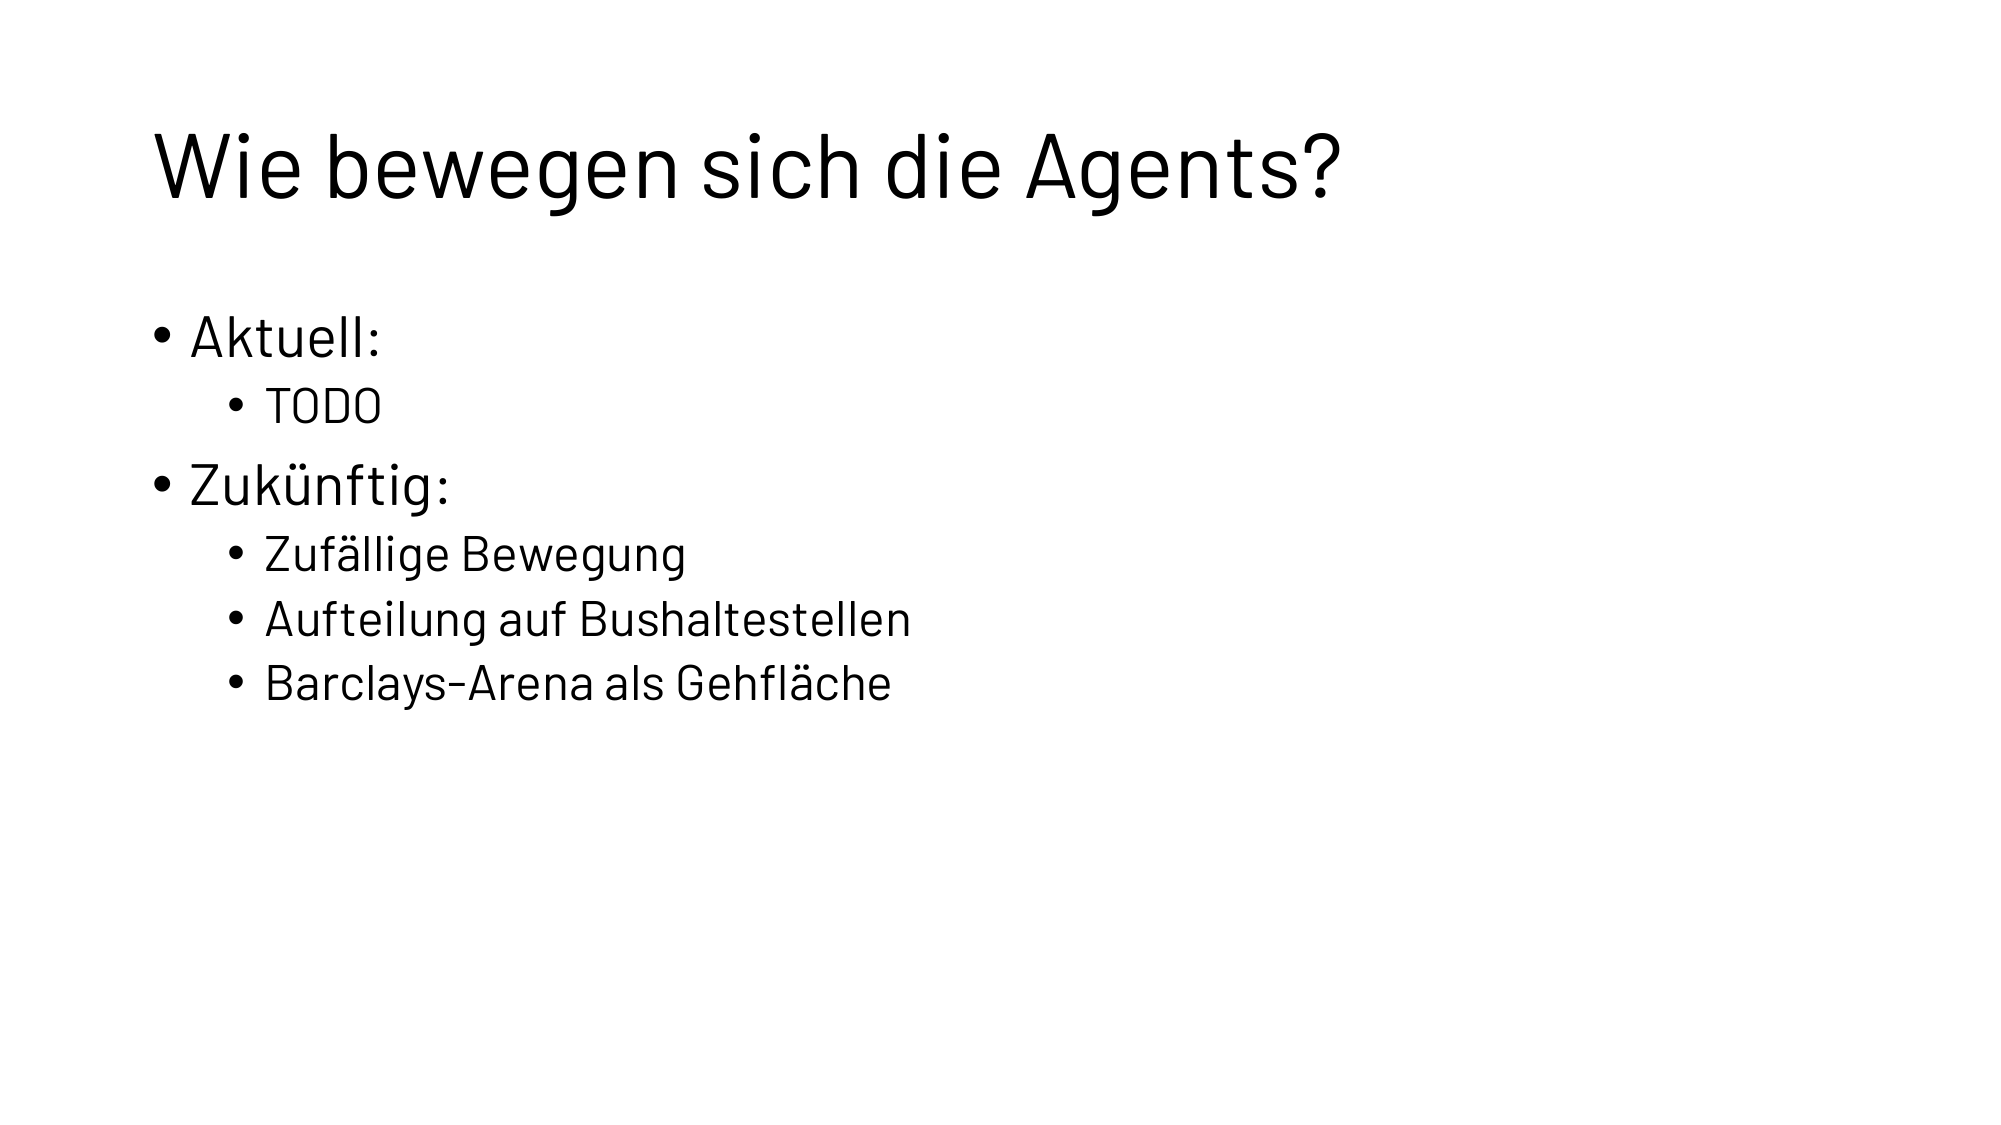

# Wie bewegen sich die Agents?
Aktuell:
TODO
Zukünftig:
Zufällige Bewegung
Aufteilung auf Bushaltestellen
Barclays-Arena als Gehfläche